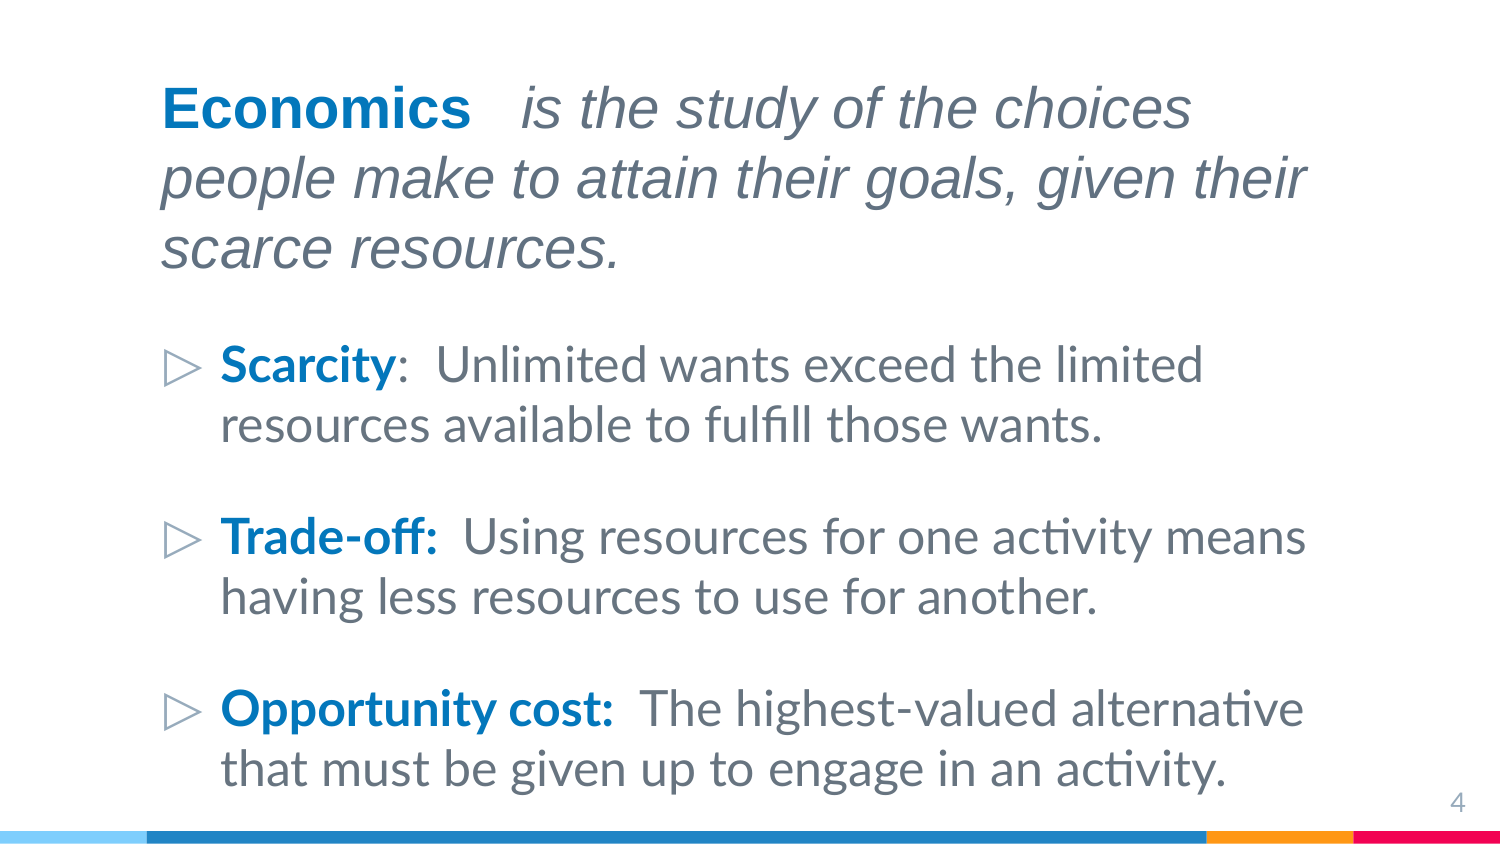

# Economics   is the study of the choices people make to attain their goals, given their scarce resources.
Scarcity:  Unlimited wants exceed the limited resources available to fulfill those wants.

Trade-off:  Using resources for one activity means having less resources to use for another.

Opportunity cost:  The highest-valued alternative that must be given up to engage in an activity.
4